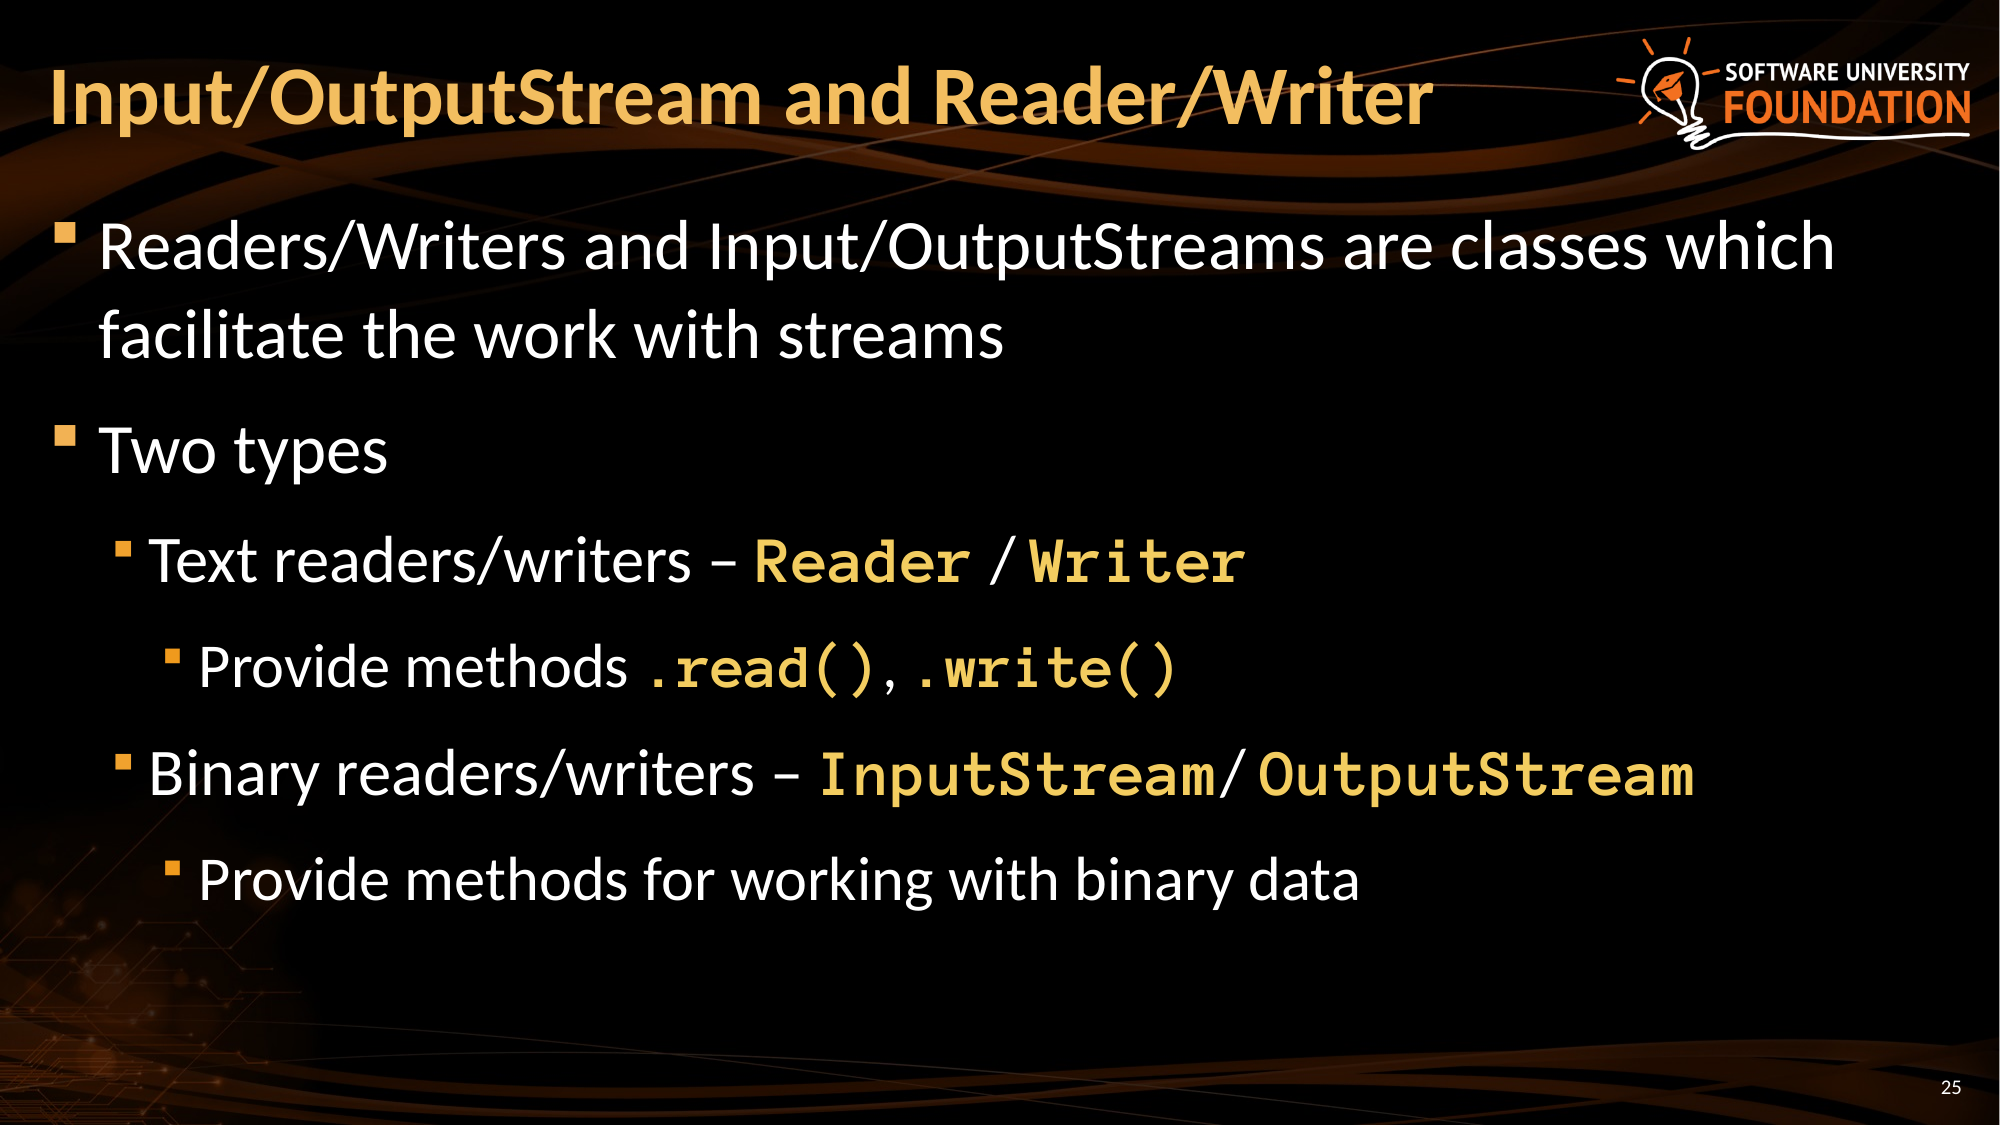

# Input/OutputStream and Reader/Writer
Readers/Writers and Input/OutputStreams are classes which facilitate the work with streams
Two types
Text readers/writers – Reader / Writer
Provide methods .read(), .write()
Binary readers/writers – InputStream/ OutputStream
Provide methods for working with binary data
25